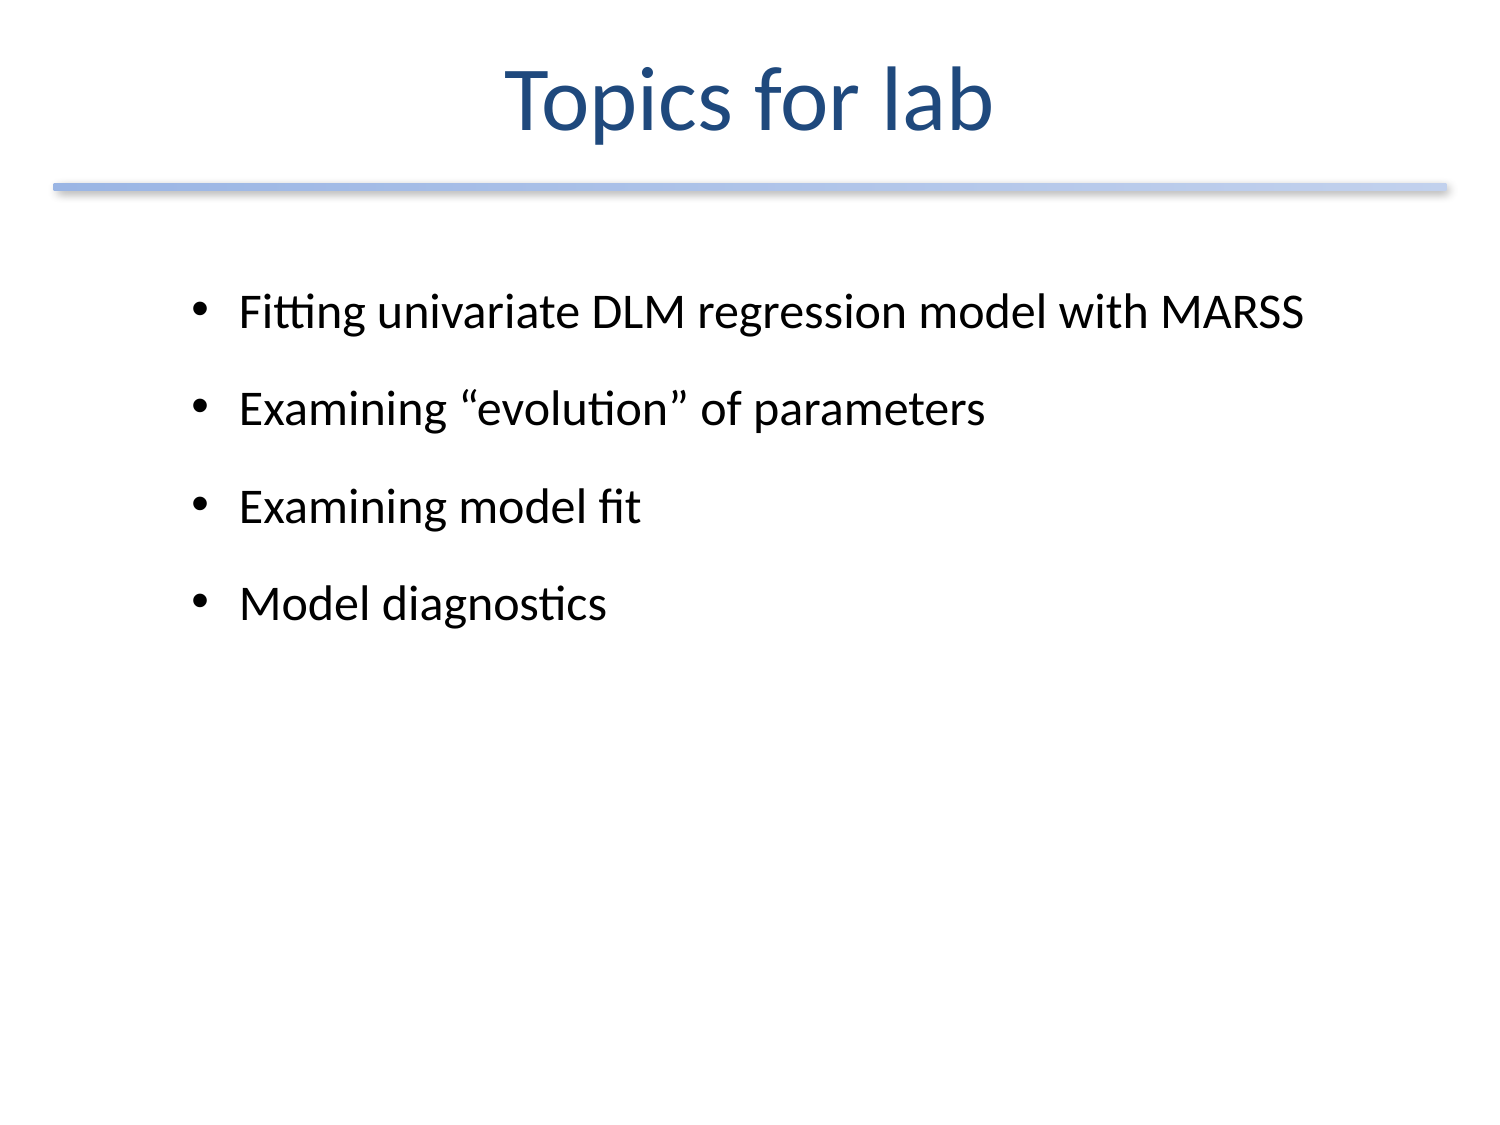

# Topics for lab

Fitting univariate DLM regression model with MARSS
Examining “evolution” of parameters
Examining model fit
Model diagnostics